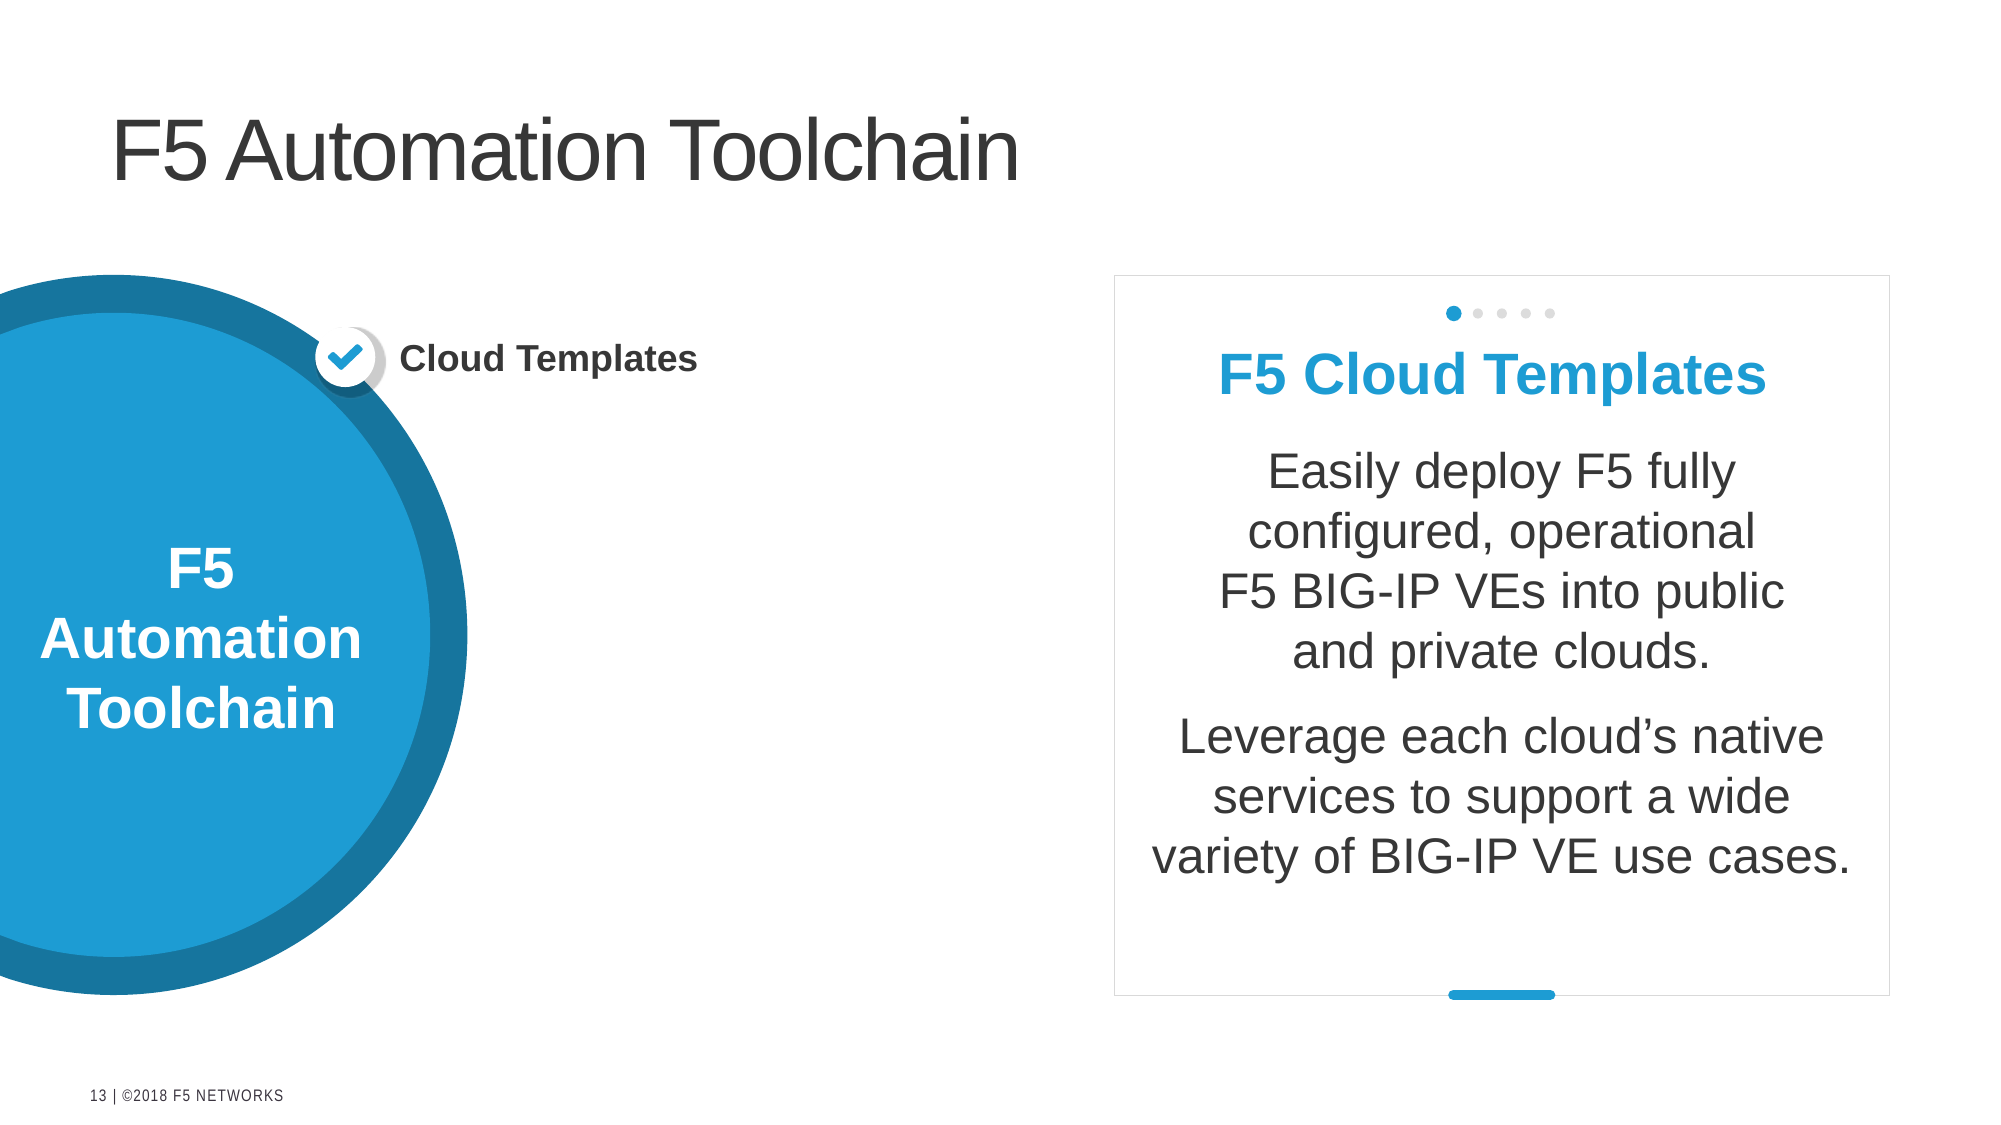

# F5 Automation Toolchain

Cloud Templates
F5 Cloud Templates

Easily deploy F5 fully configured, operational
F5 BIG-IP VEs into public
and private clouds.
Leverage each cloud’s native services to support a wide variety of BIG-IP VE use cases.
F5 Automation
Toolchain